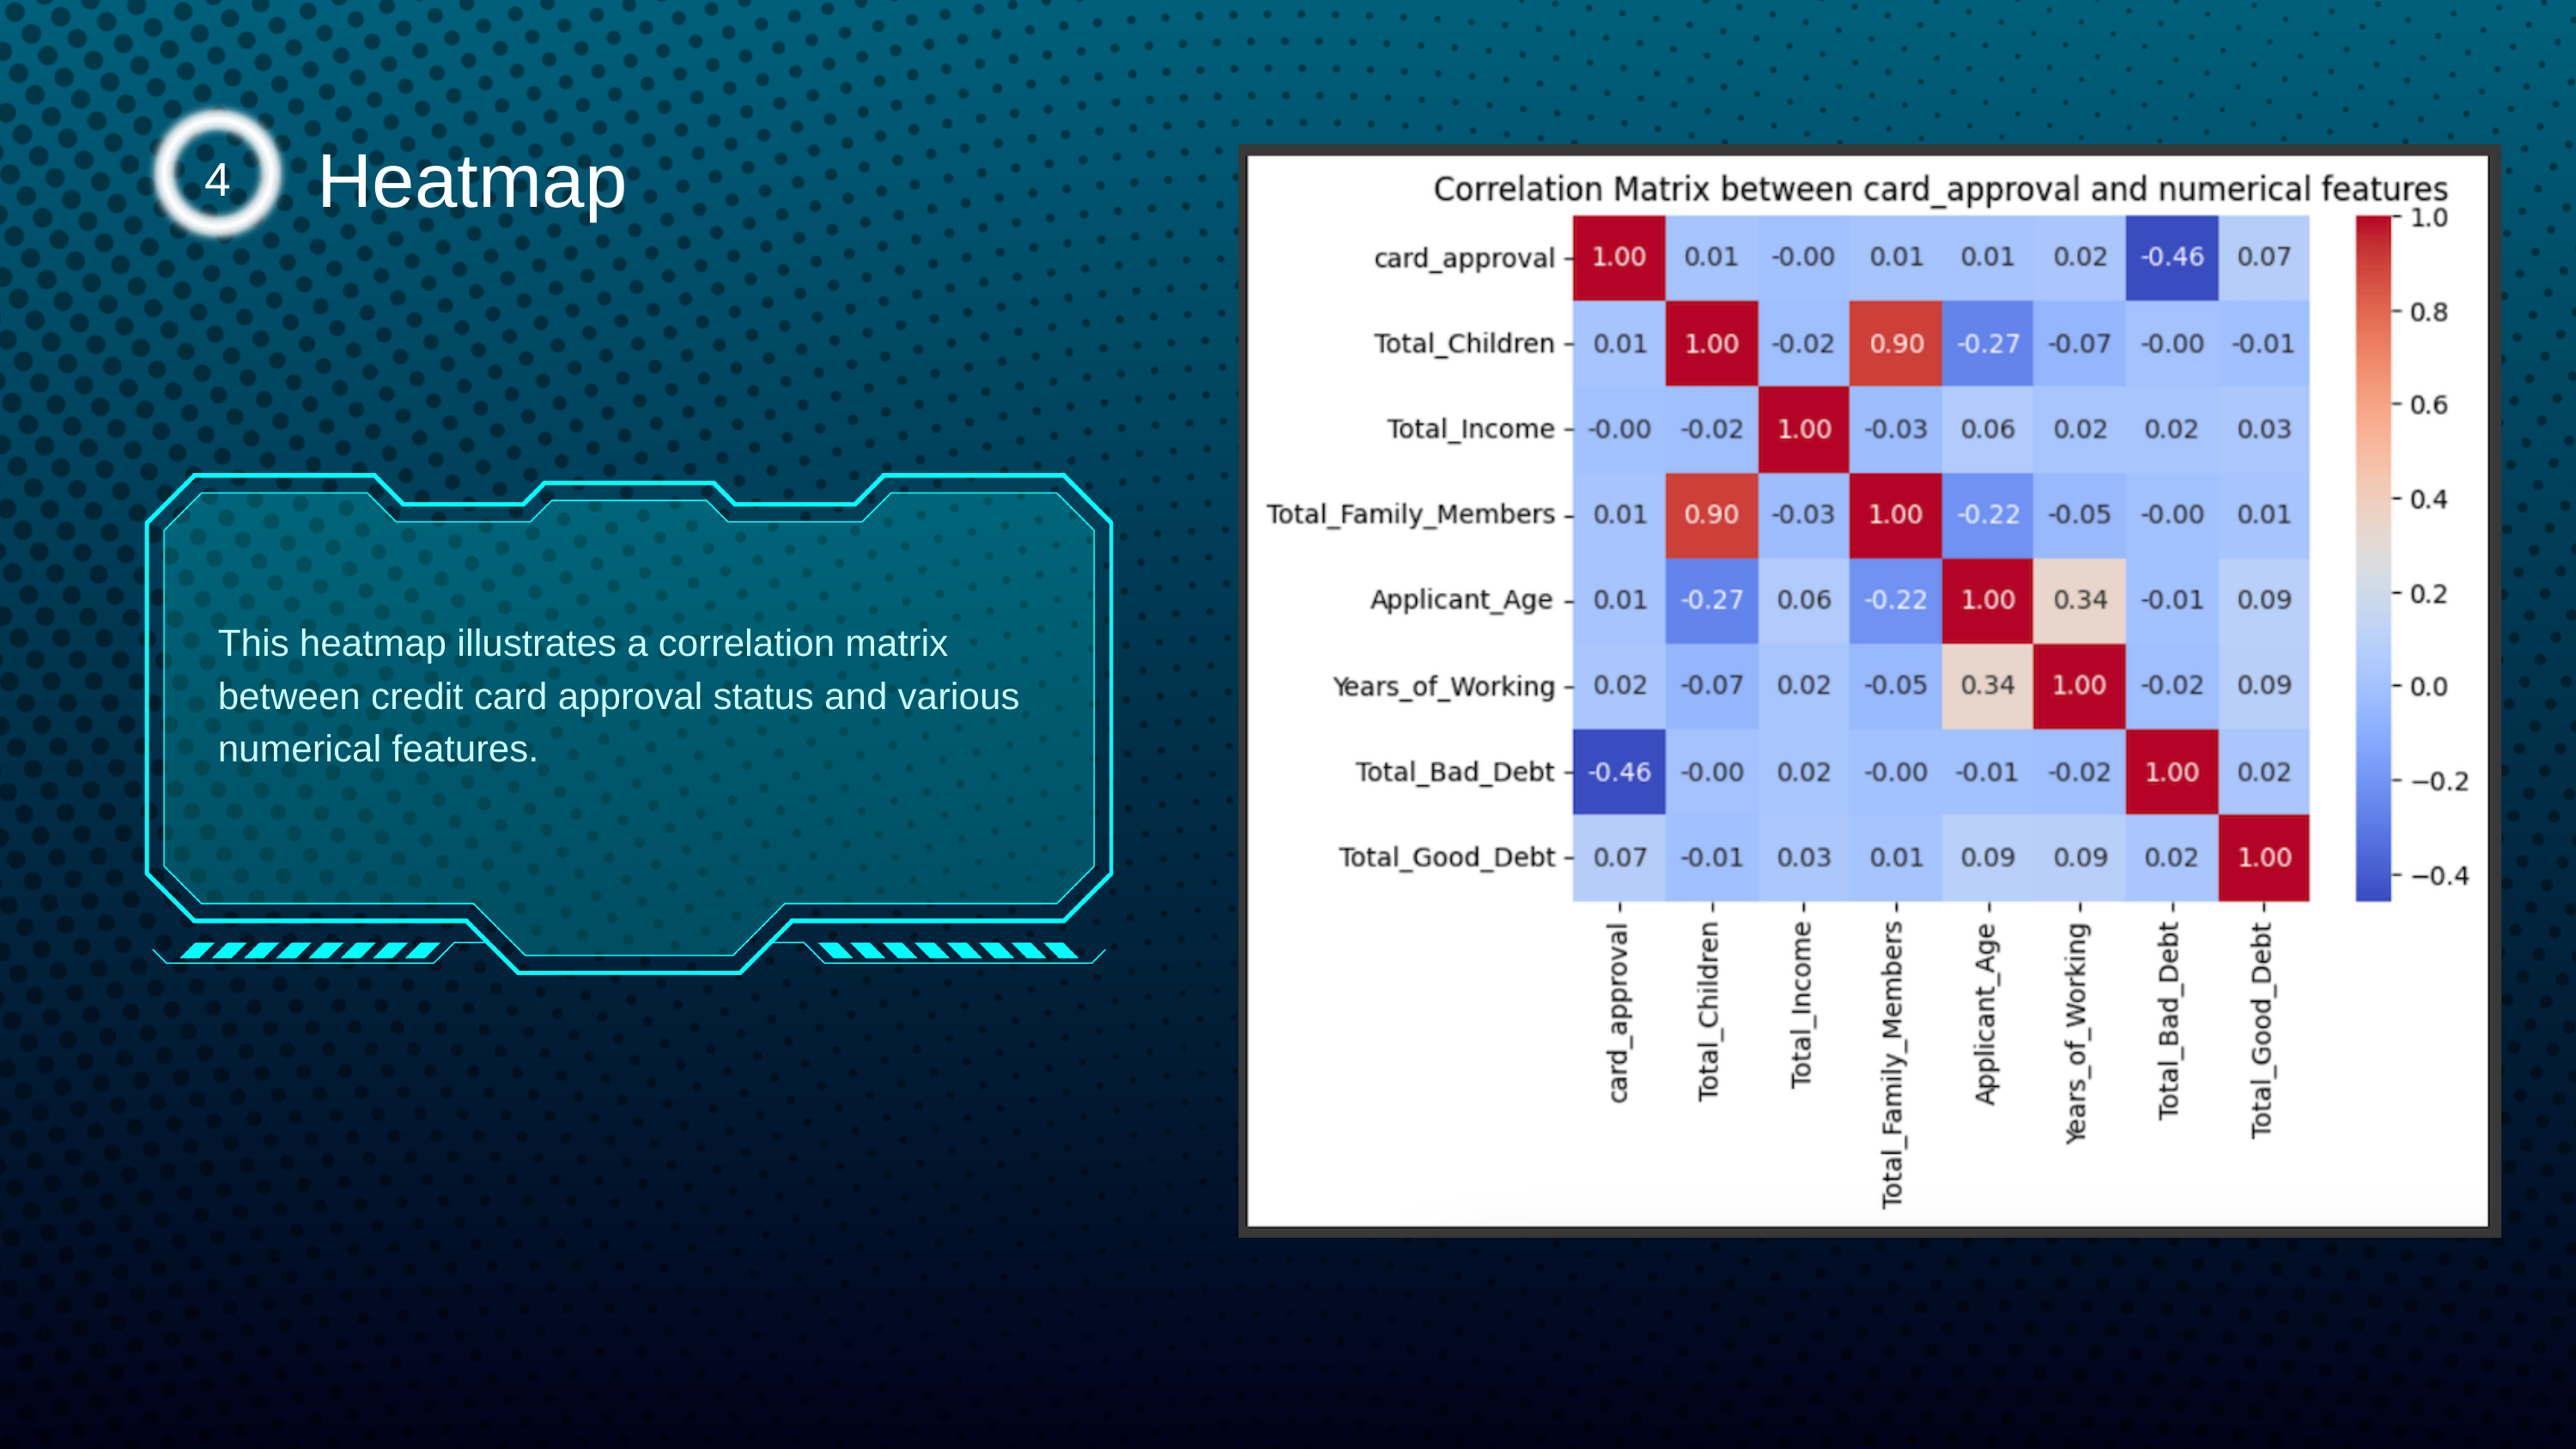

4
Heatmap

This heatmap illustrates a correlation matrix between credit card approval status and various numerical features.